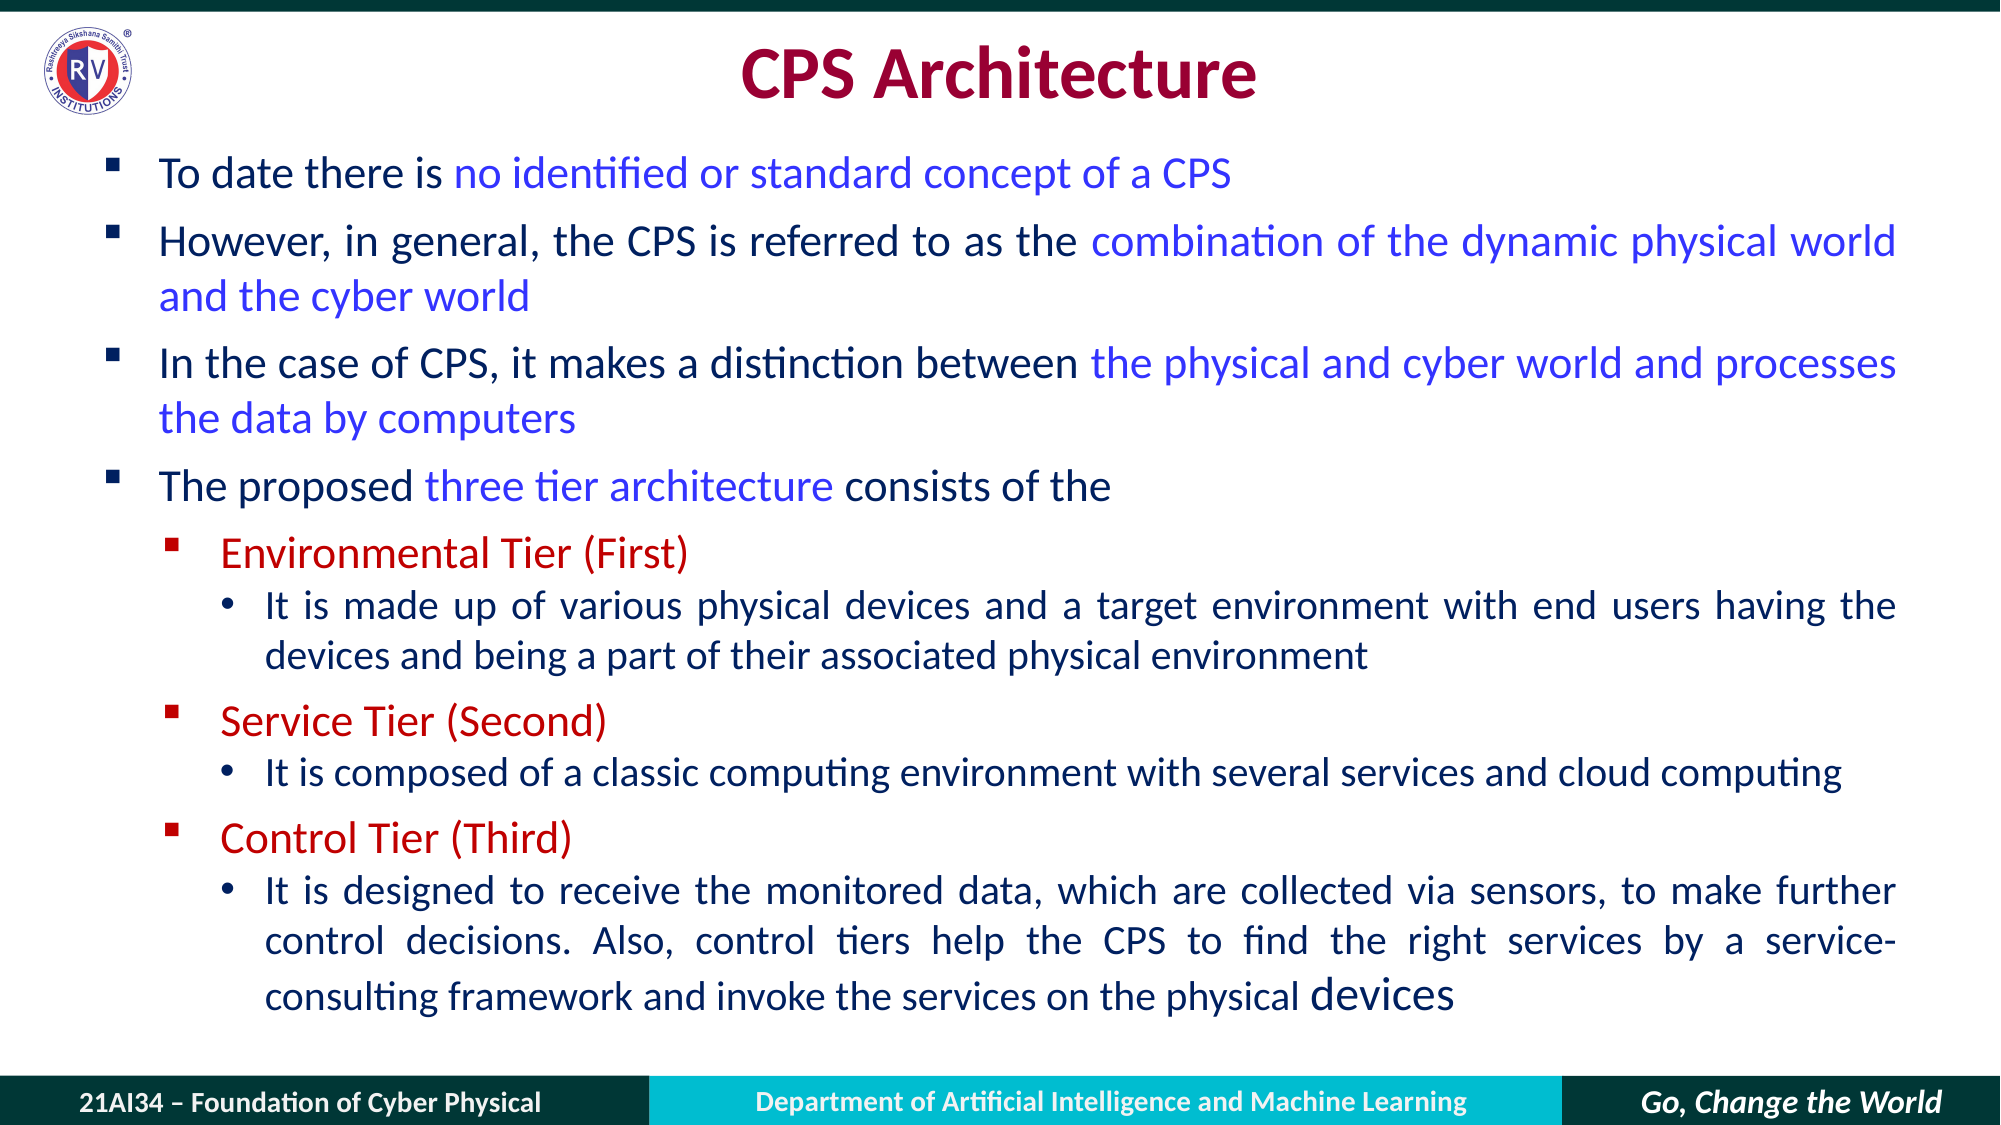

# CPS Architecture
To date there is no identified or standard concept of a CPS
However, in general, the CPS is referred to as the combination of the dynamic physical world and the cyber world
In the case of CPS, it makes a distinction between the physical and cyber world and processes the data by computers
The proposed three tier architecture consists of the
Environmental Tier (First)
It is made up of various physical devices and a target environment with end users having the devices and being a part of their associated physical environment
Service Tier (Second)
It is composed of a classic computing environment with several services and cloud computing
Control Tier (Third)
It is designed to receive the monitored data, which are collected via sensors, to make further control decisions. Also, control tiers help the CPS to find the right services by a service-consulting framework and invoke the services on the physical devices